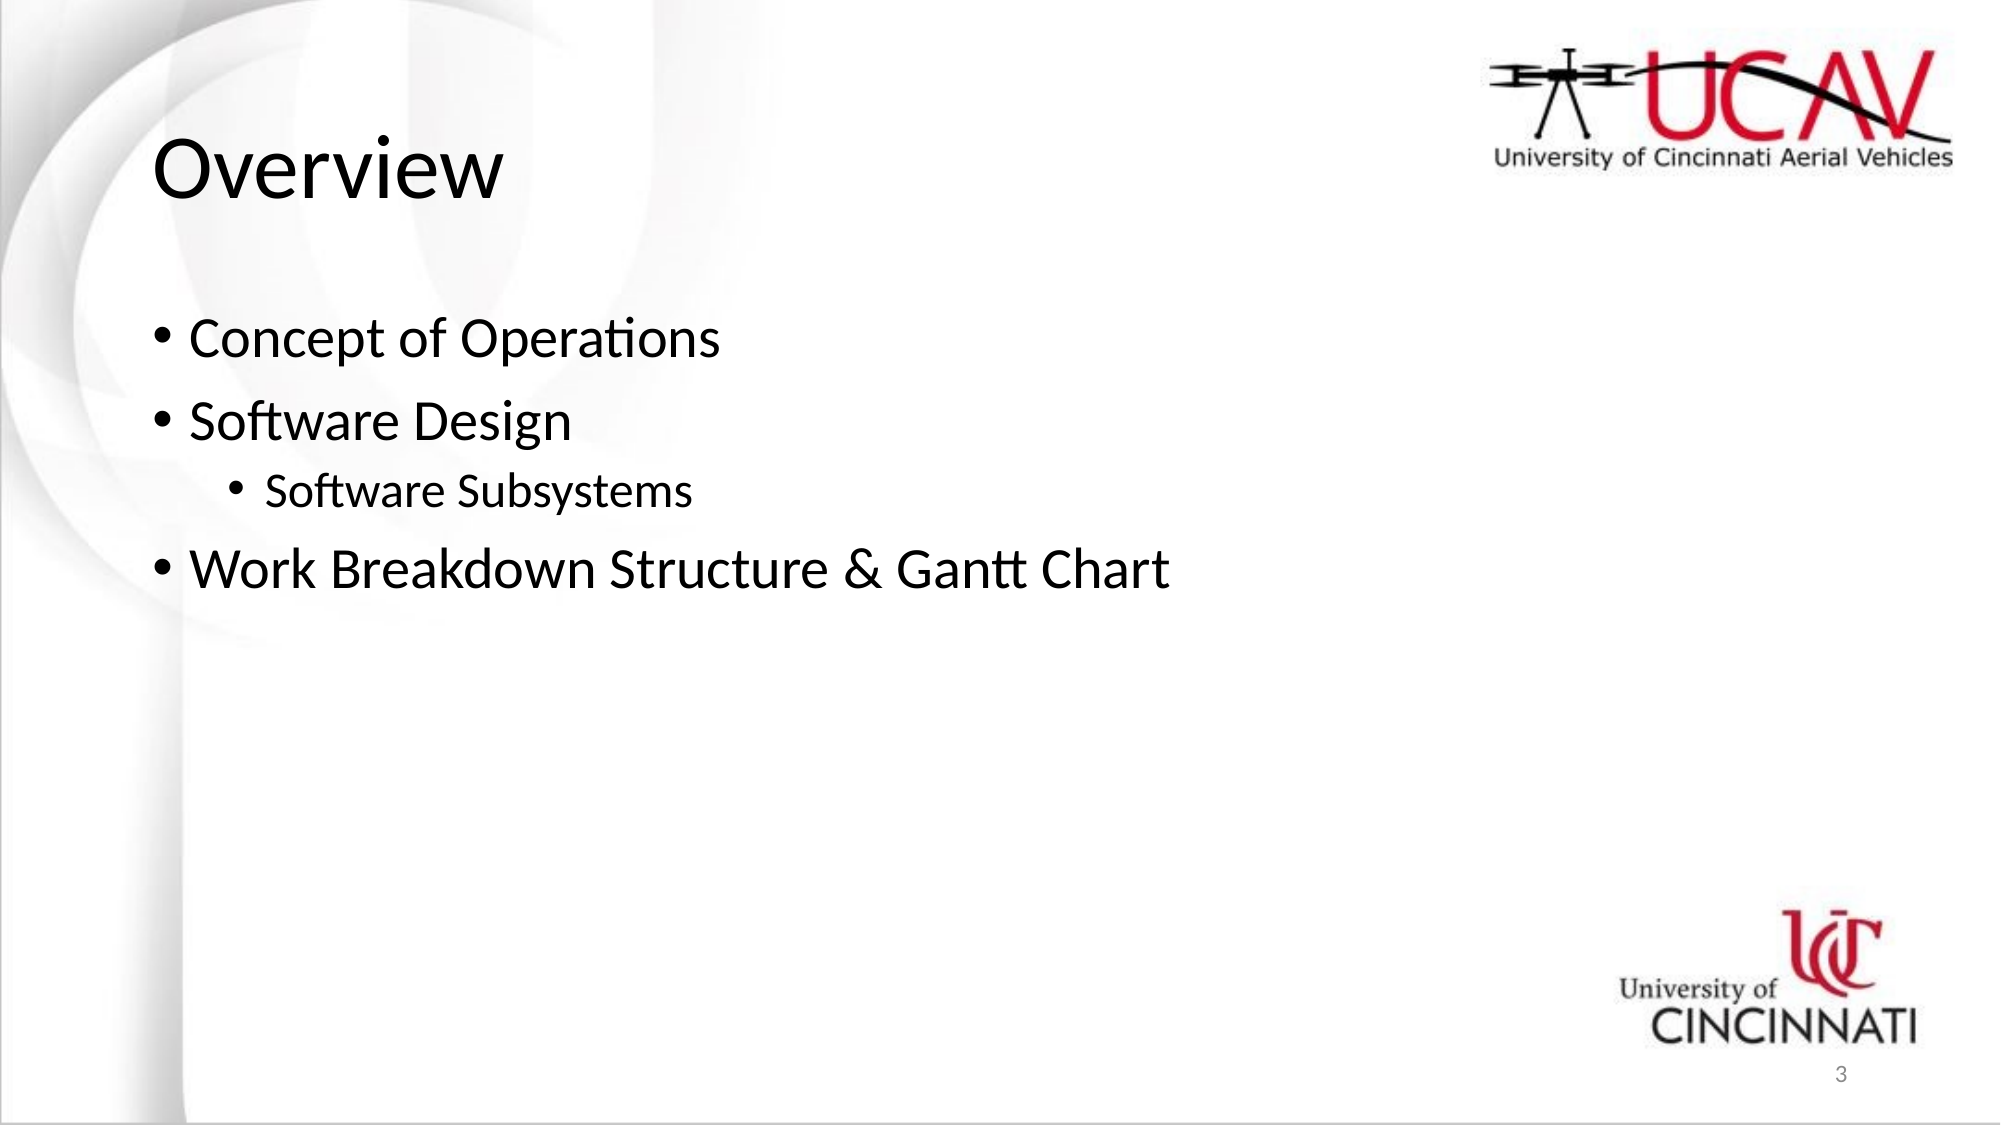

# Overview
Concept of Operations
Software Design
Software Subsystems
Work Breakdown Structure & Gantt Chart
3